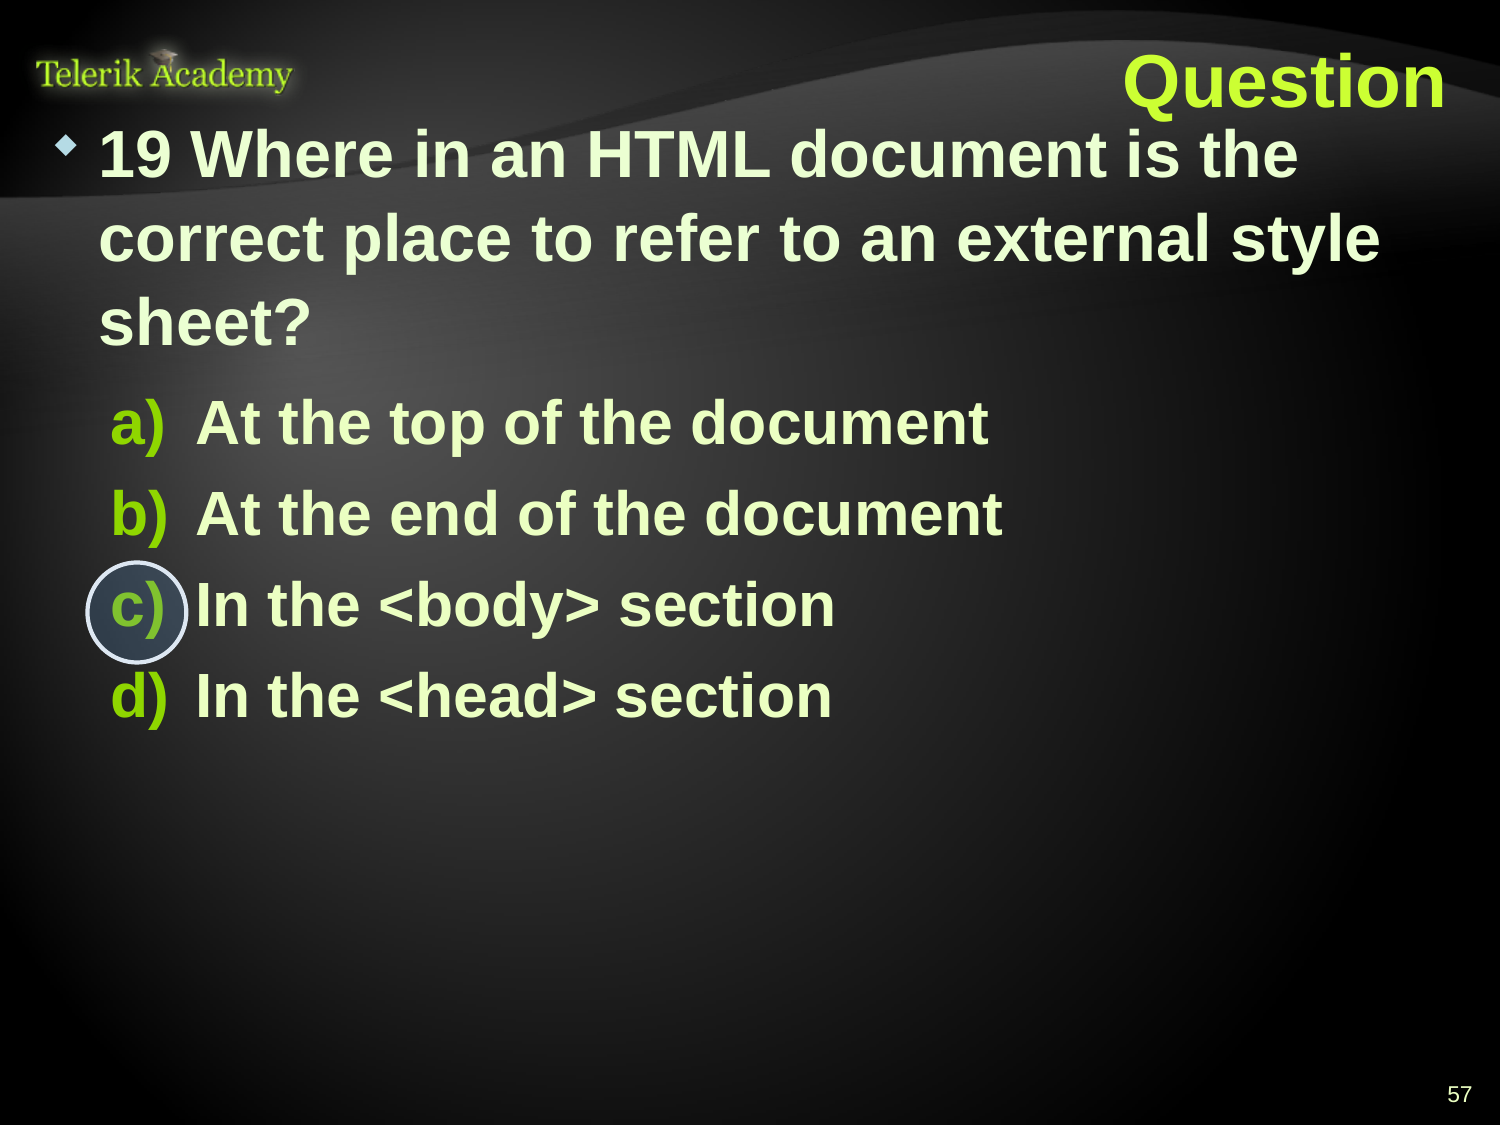

# Question
19 Where in an HTML document is the correct place to refer to an external style sheet?
At the top of the document
At the end of the document
In the <body> section
In the <head> section

57